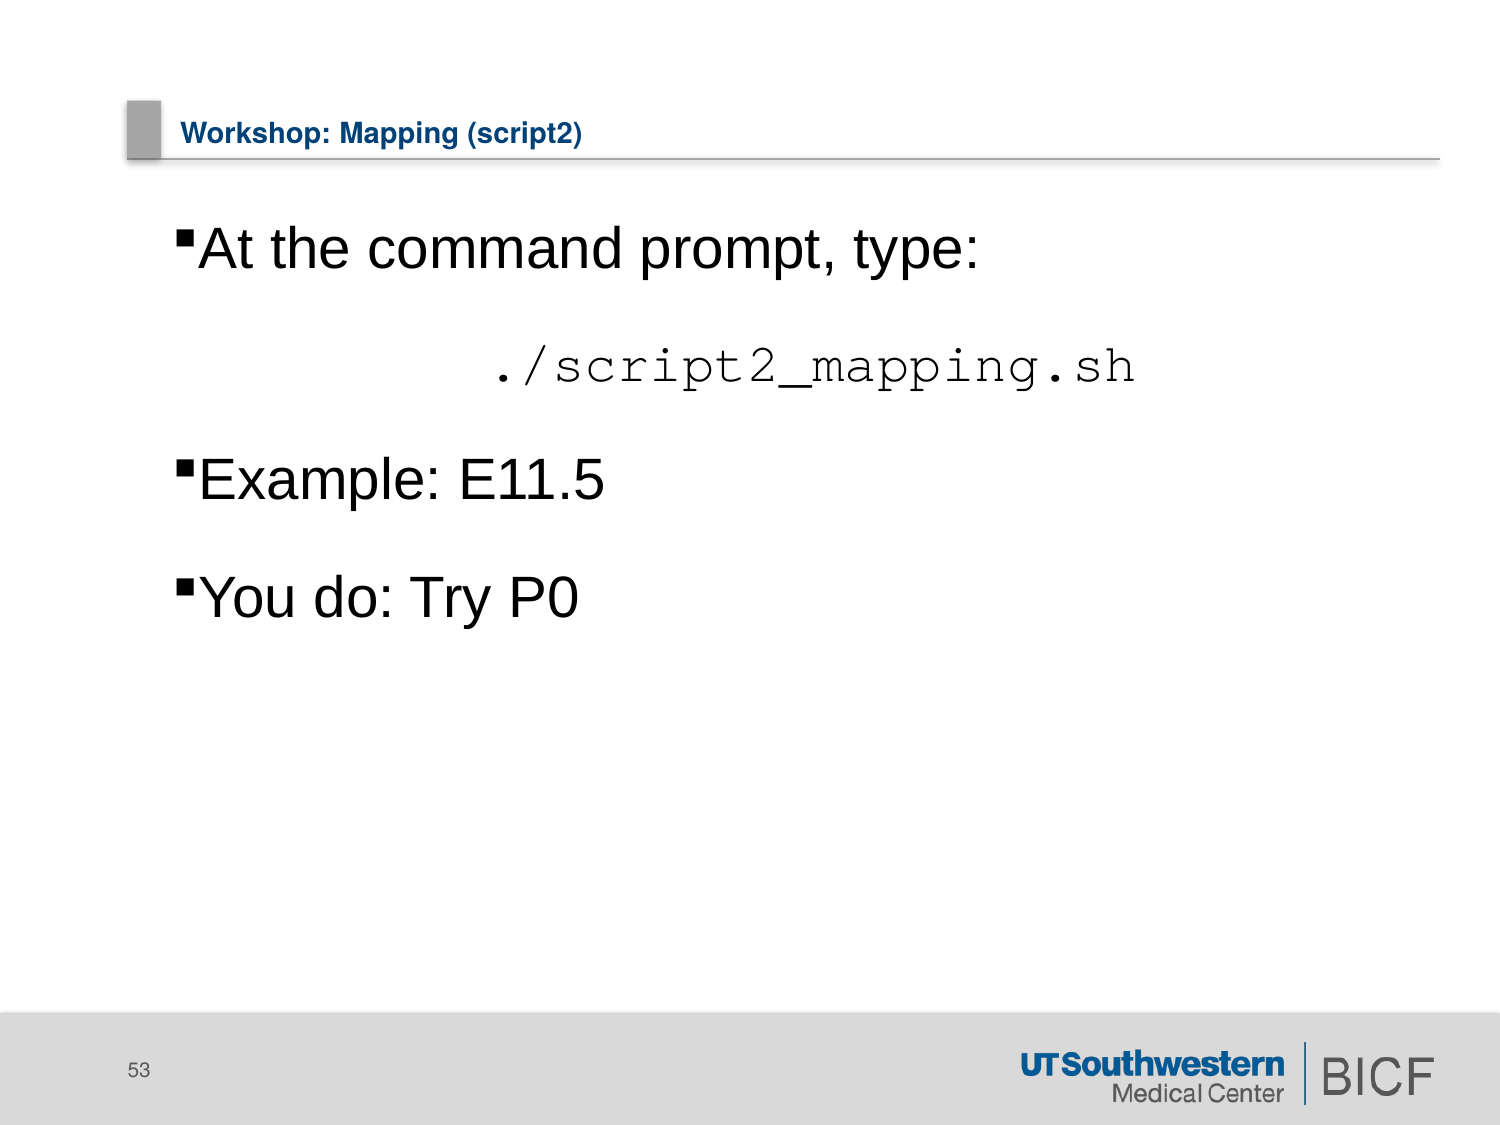

# Workshop: Mapping (script2)
At the command prompt, type:
		./script2_mapping.sh
Example: E11.5
You do: Try P0
53